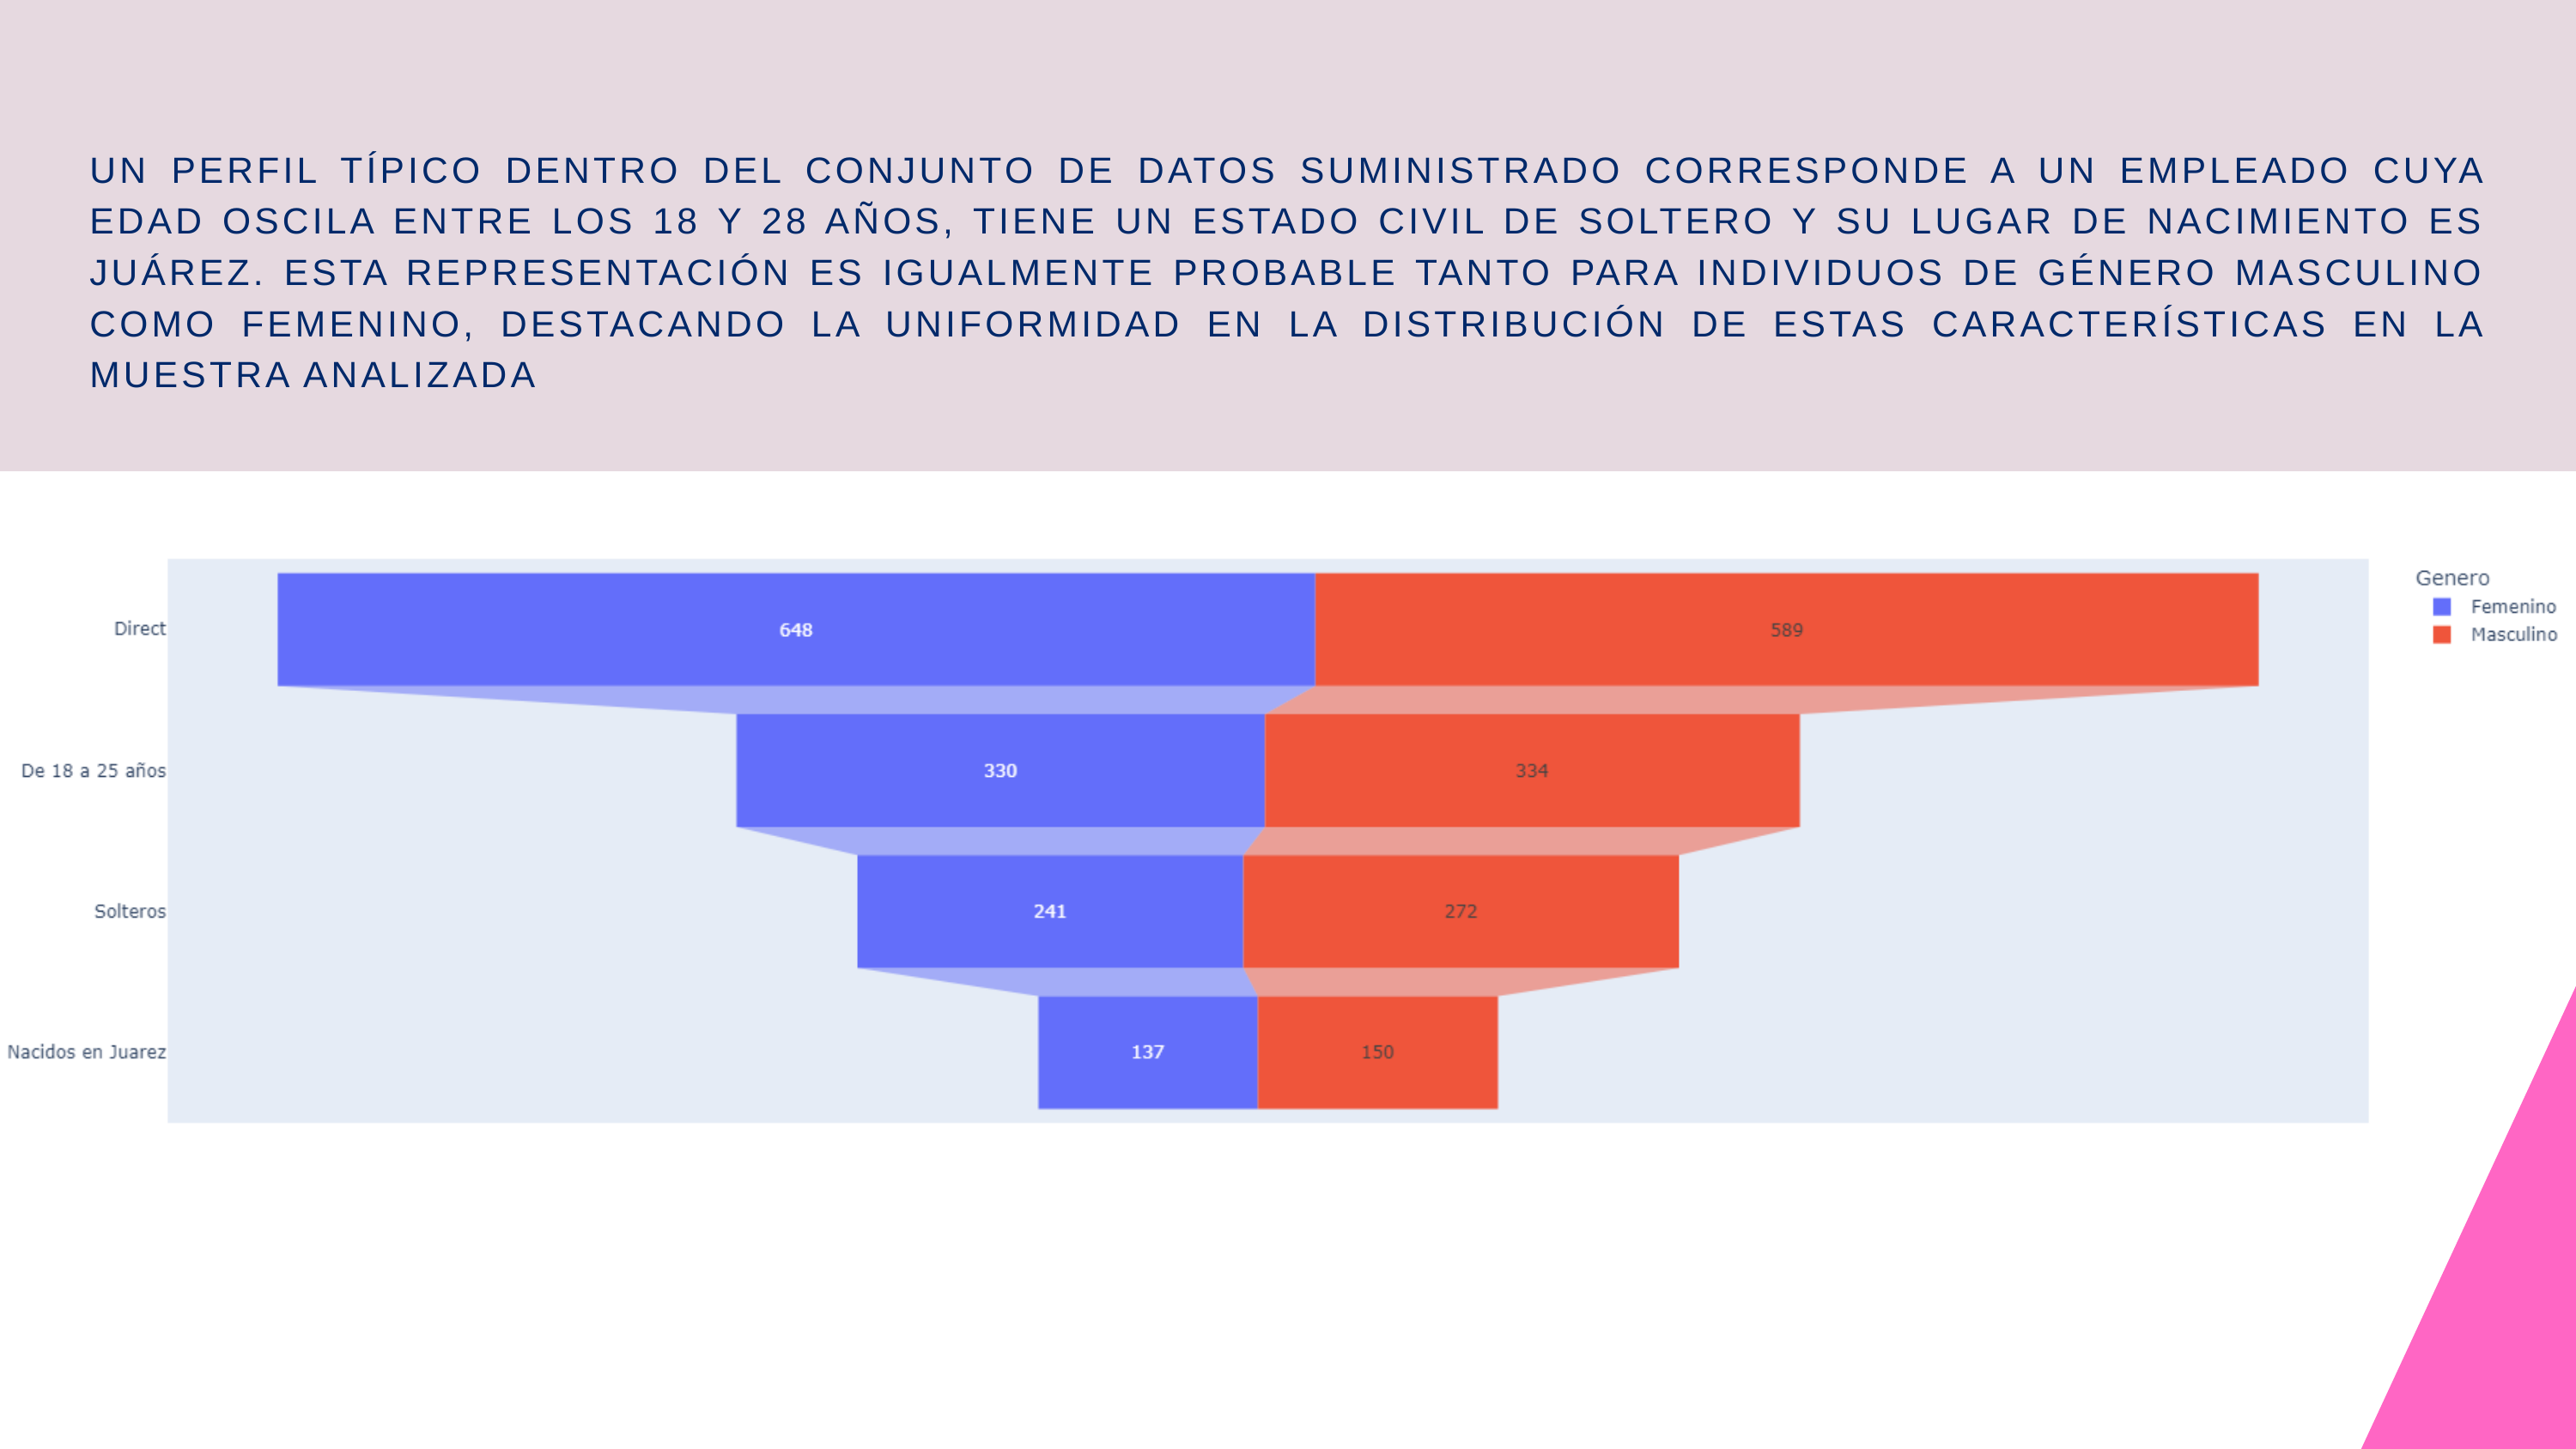

UN PERFIL TÍPICO DENTRO DEL CONJUNTO DE DATOS SUMINISTRADO CORRESPONDE A UN EMPLEADO CUYA EDAD OSCILA ENTRE LOS 18 Y 28 AÑOS, TIENE UN ESTADO CIVIL DE SOLTERO Y SU LUGAR DE NACIMIENTO ES JUÁREZ. ESTA REPRESENTACIÓN ES IGUALMENTE PROBABLE TANTO PARA INDIVIDUOS DE GÉNERO MASCULINO COMO FEMENINO, DESTACANDO LA UNIFORMIDAD EN LA DISTRIBUCIÓN DE ESTAS CARACTERÍSTICAS EN LA MUESTRA ANALIZADA